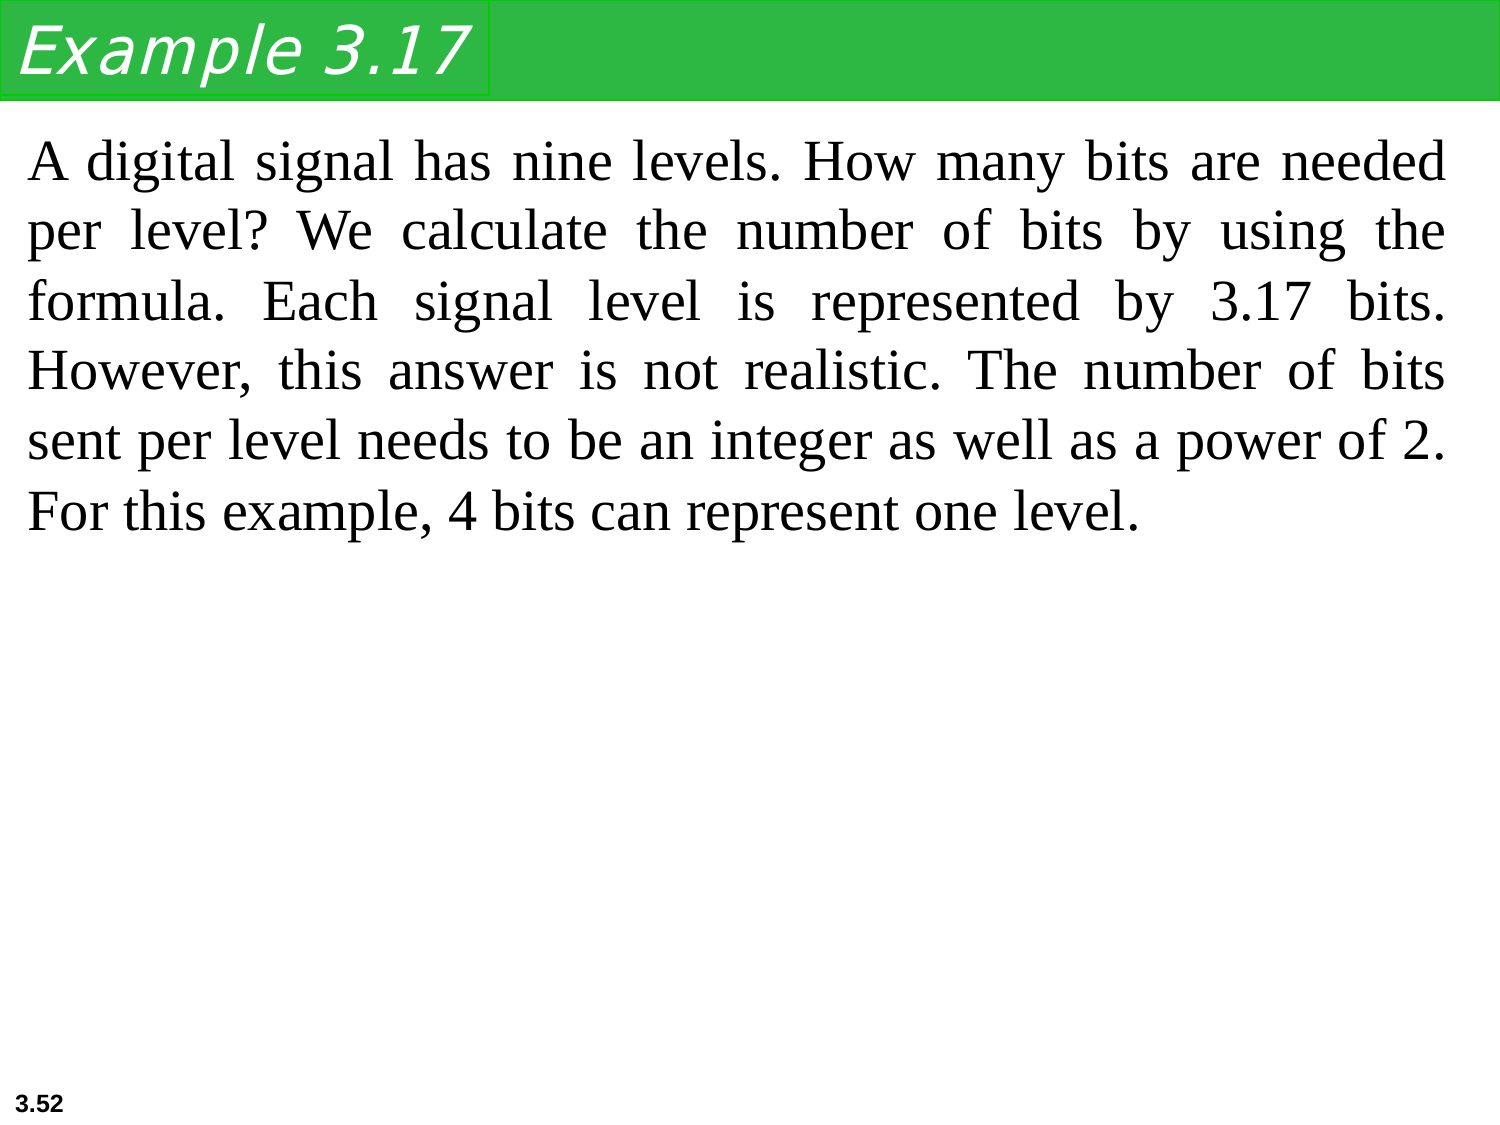

Example 3.17
A digital signal has nine levels. How many bits are needed per level? We calculate the number of bits by using the formula. Each signal level is represented by 3.17 bits. However, this answer is not realistic. The number of bits sent per level needs to be an integer as well as a power of 2. For this example, 4 bits can represent one level.
3.52